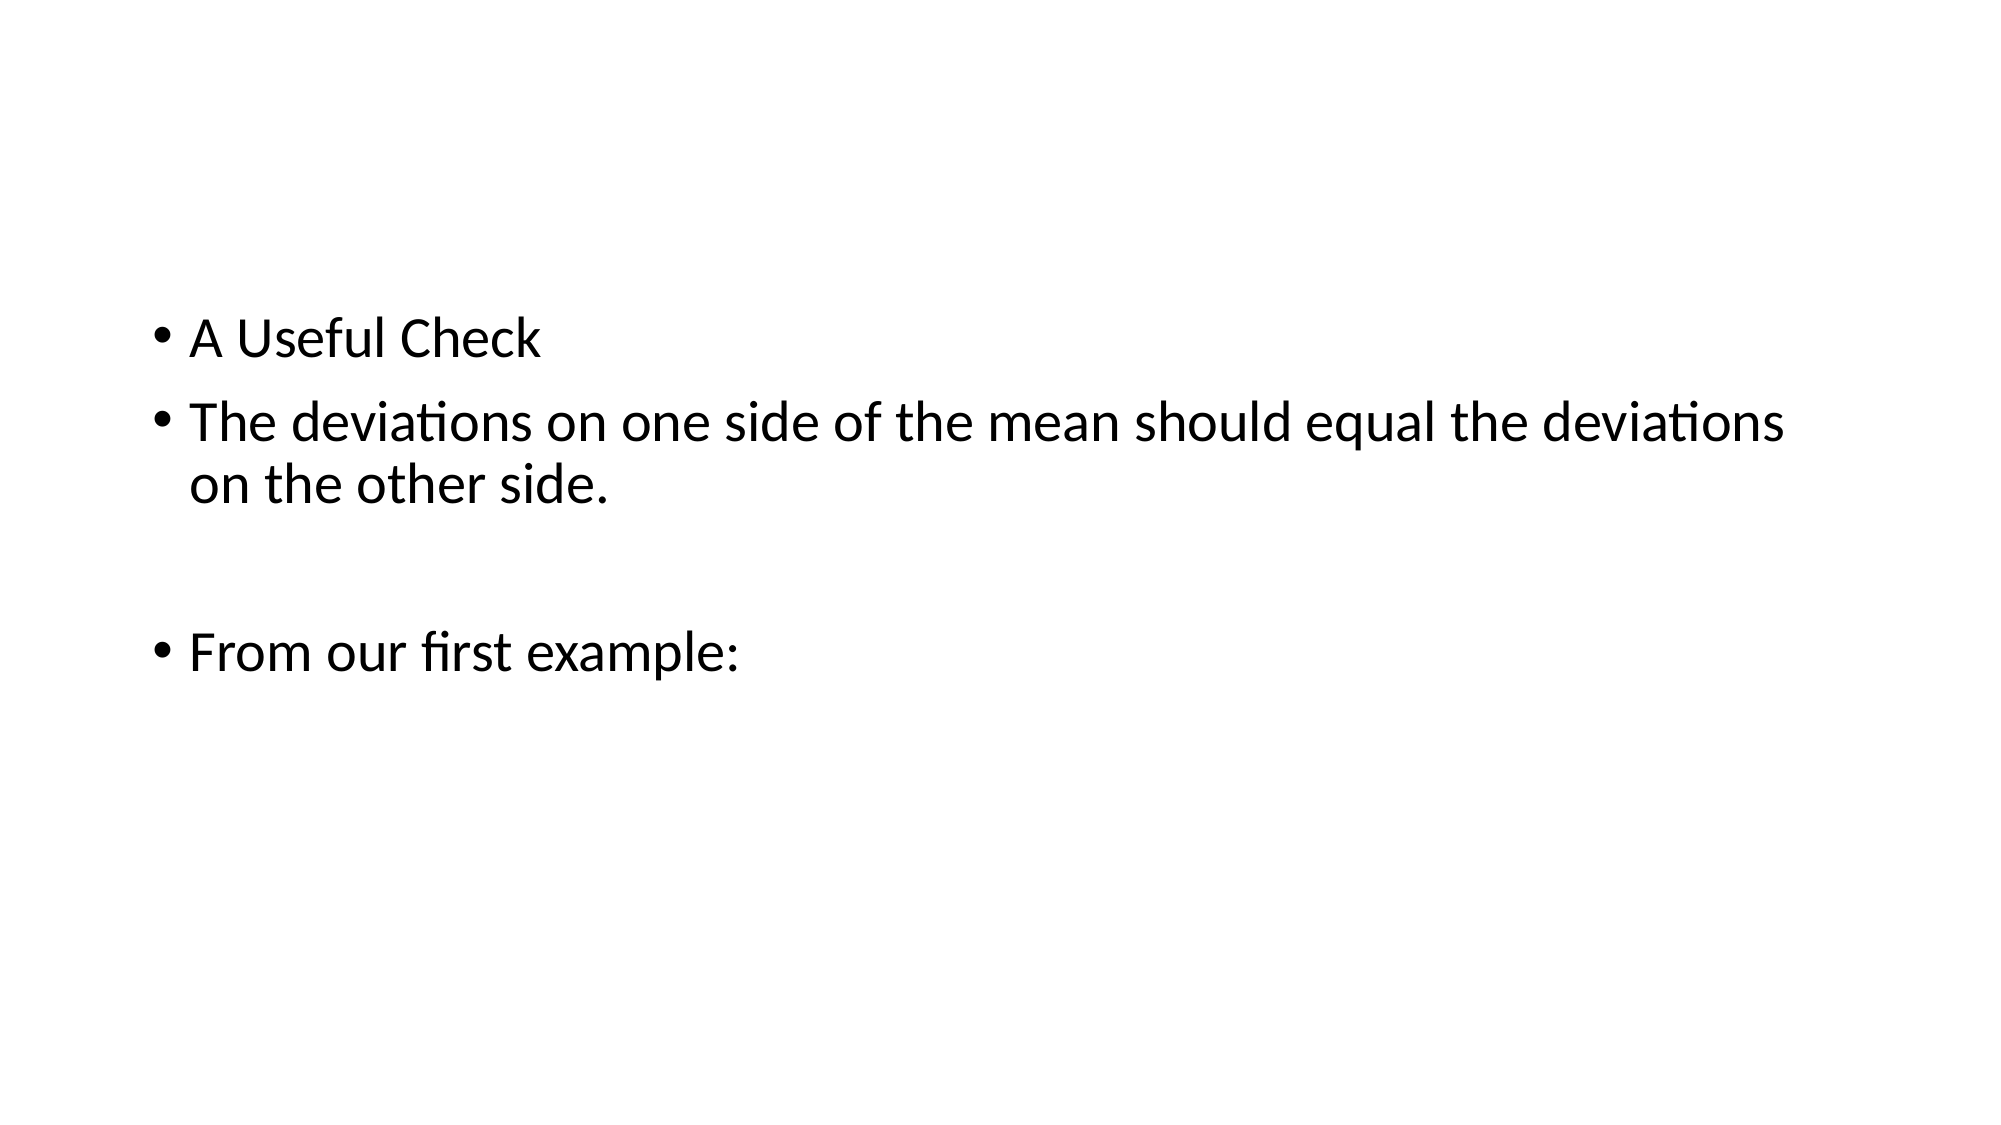

#
A Useful Check
The deviations on one side of the mean should equal the deviations on the other side.

From our first example: